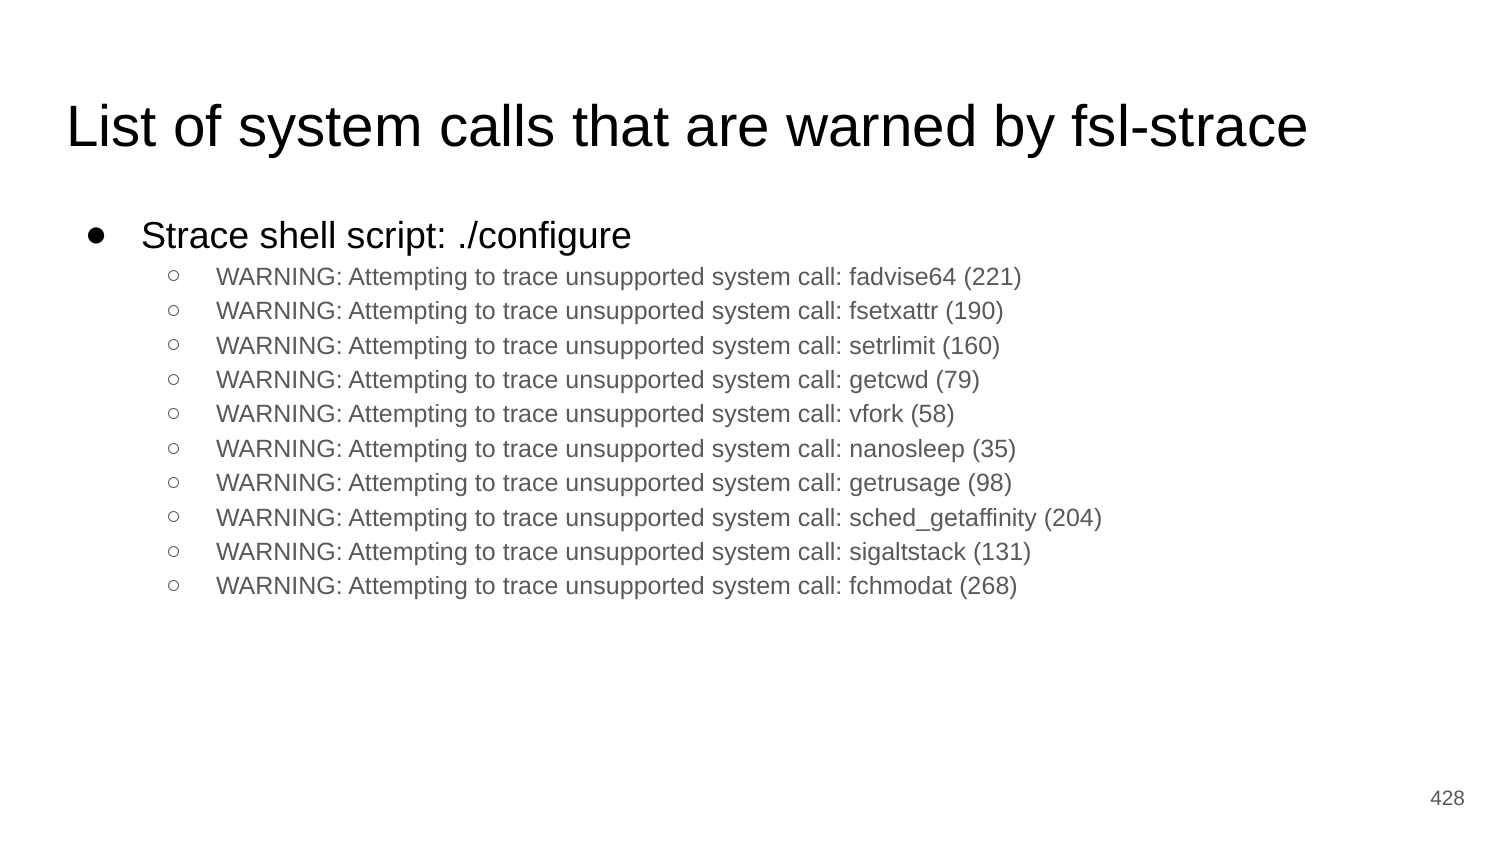

# List of system calls that are warned by fsl-strace
Strace shell script: ./configure
WARNING: Attempting to trace unsupported system call: fadvise64 (221)
WARNING: Attempting to trace unsupported system call: fsetxattr (190)
WARNING: Attempting to trace unsupported system call: setrlimit (160)
WARNING: Attempting to trace unsupported system call: getcwd (79)
WARNING: Attempting to trace unsupported system call: vfork (58)
WARNING: Attempting to trace unsupported system call: nanosleep (35)
WARNING: Attempting to trace unsupported system call: getrusage (98)
WARNING: Attempting to trace unsupported system call: sched_getaffinity (204)
WARNING: Attempting to trace unsupported system call: sigaltstack (131)
WARNING: Attempting to trace unsupported system call: fchmodat (268)
428